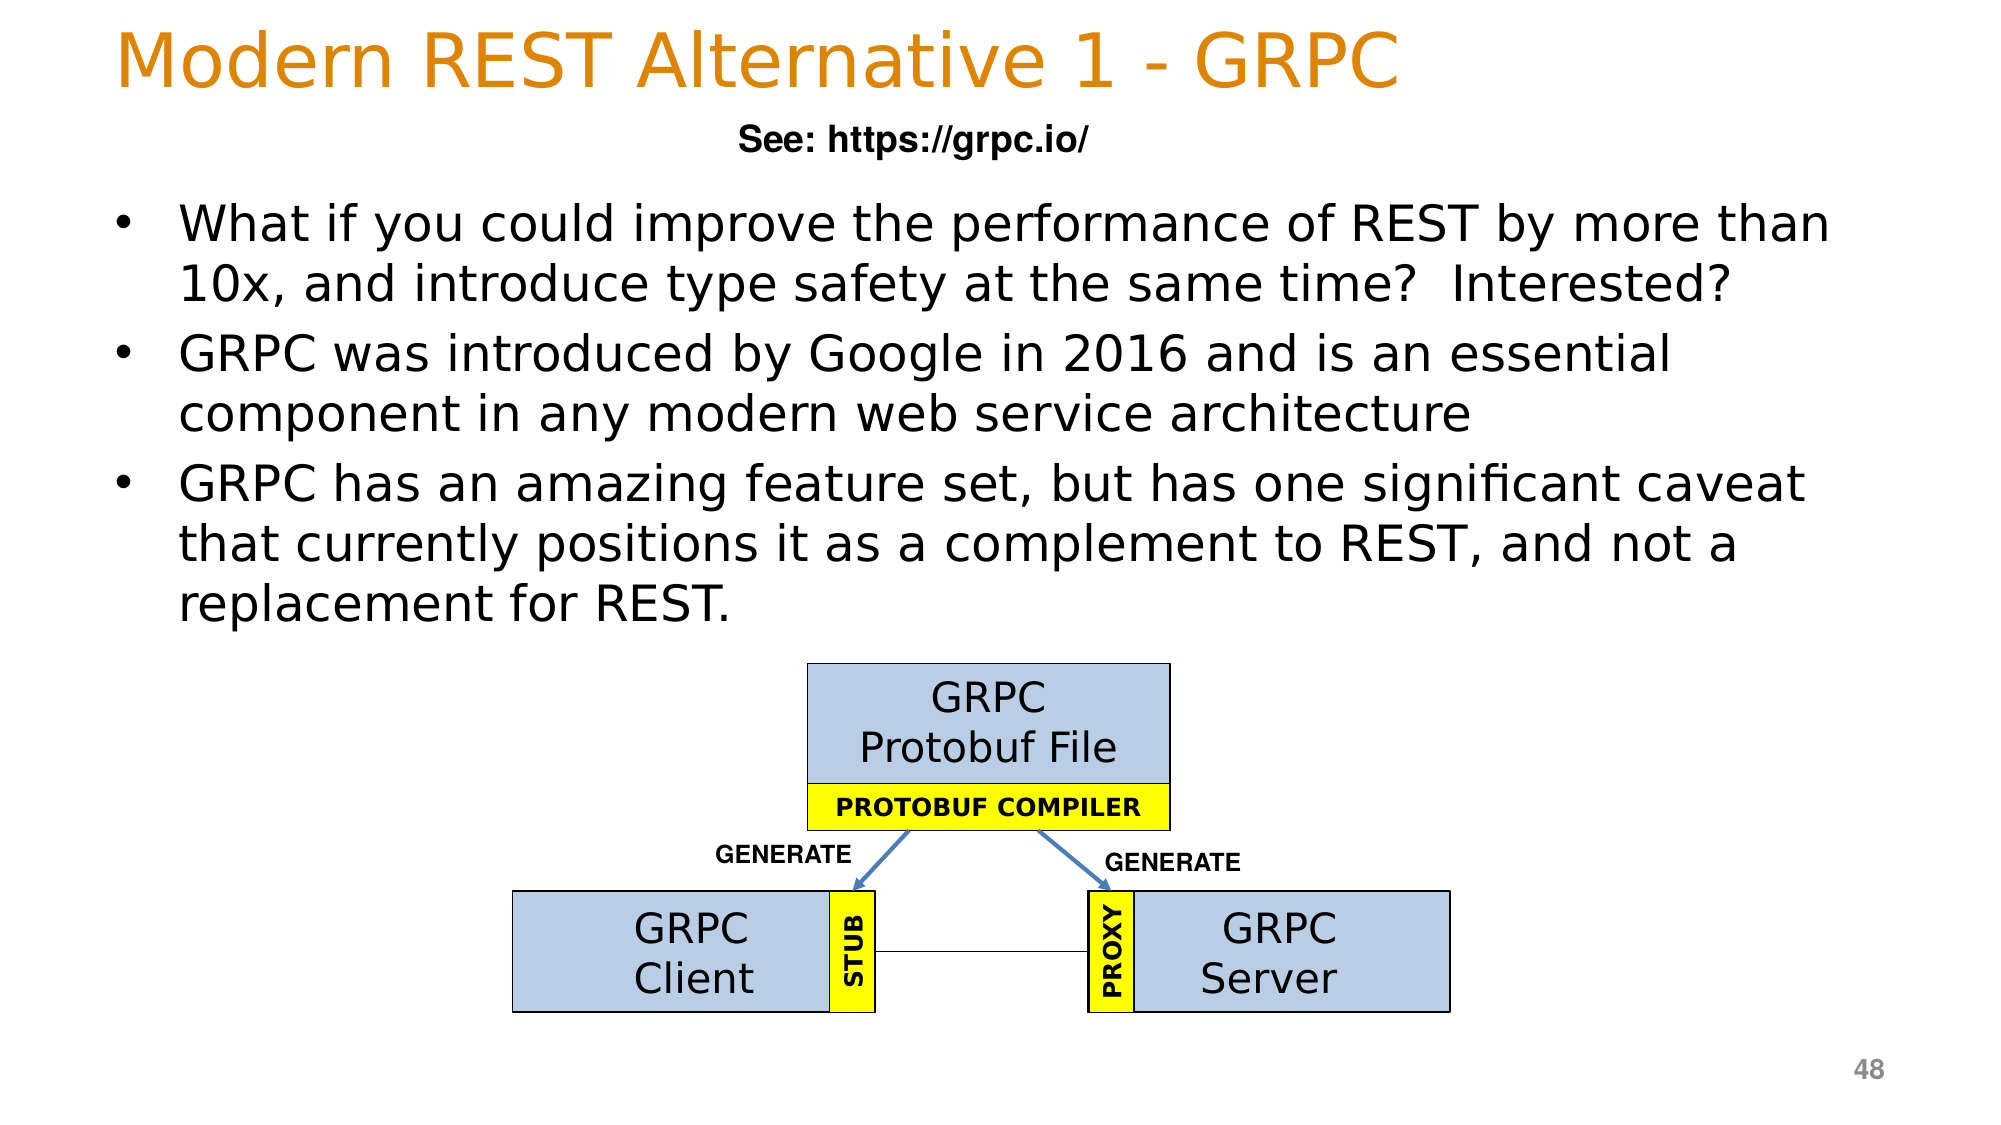

# Modern REST Alternative 1 - GRPC
See: https://grpc.io/
What if you could improve the performance of REST by more than 10x, and introduce type safety at the same time?  Interested?
GRPC was introduced by Google in 2016 and is an essential component in any modern web service architecture
GRPC has an amazing feature set, but has one significant caveat that currently positions it as a complement to REST, and not a replacement for REST.
GRPC
Protobuf File
PROTOBUF COMPILER
GENERATE
GENERATE
GRPC
Client
GRPC
Server
PROXY
STUB
48